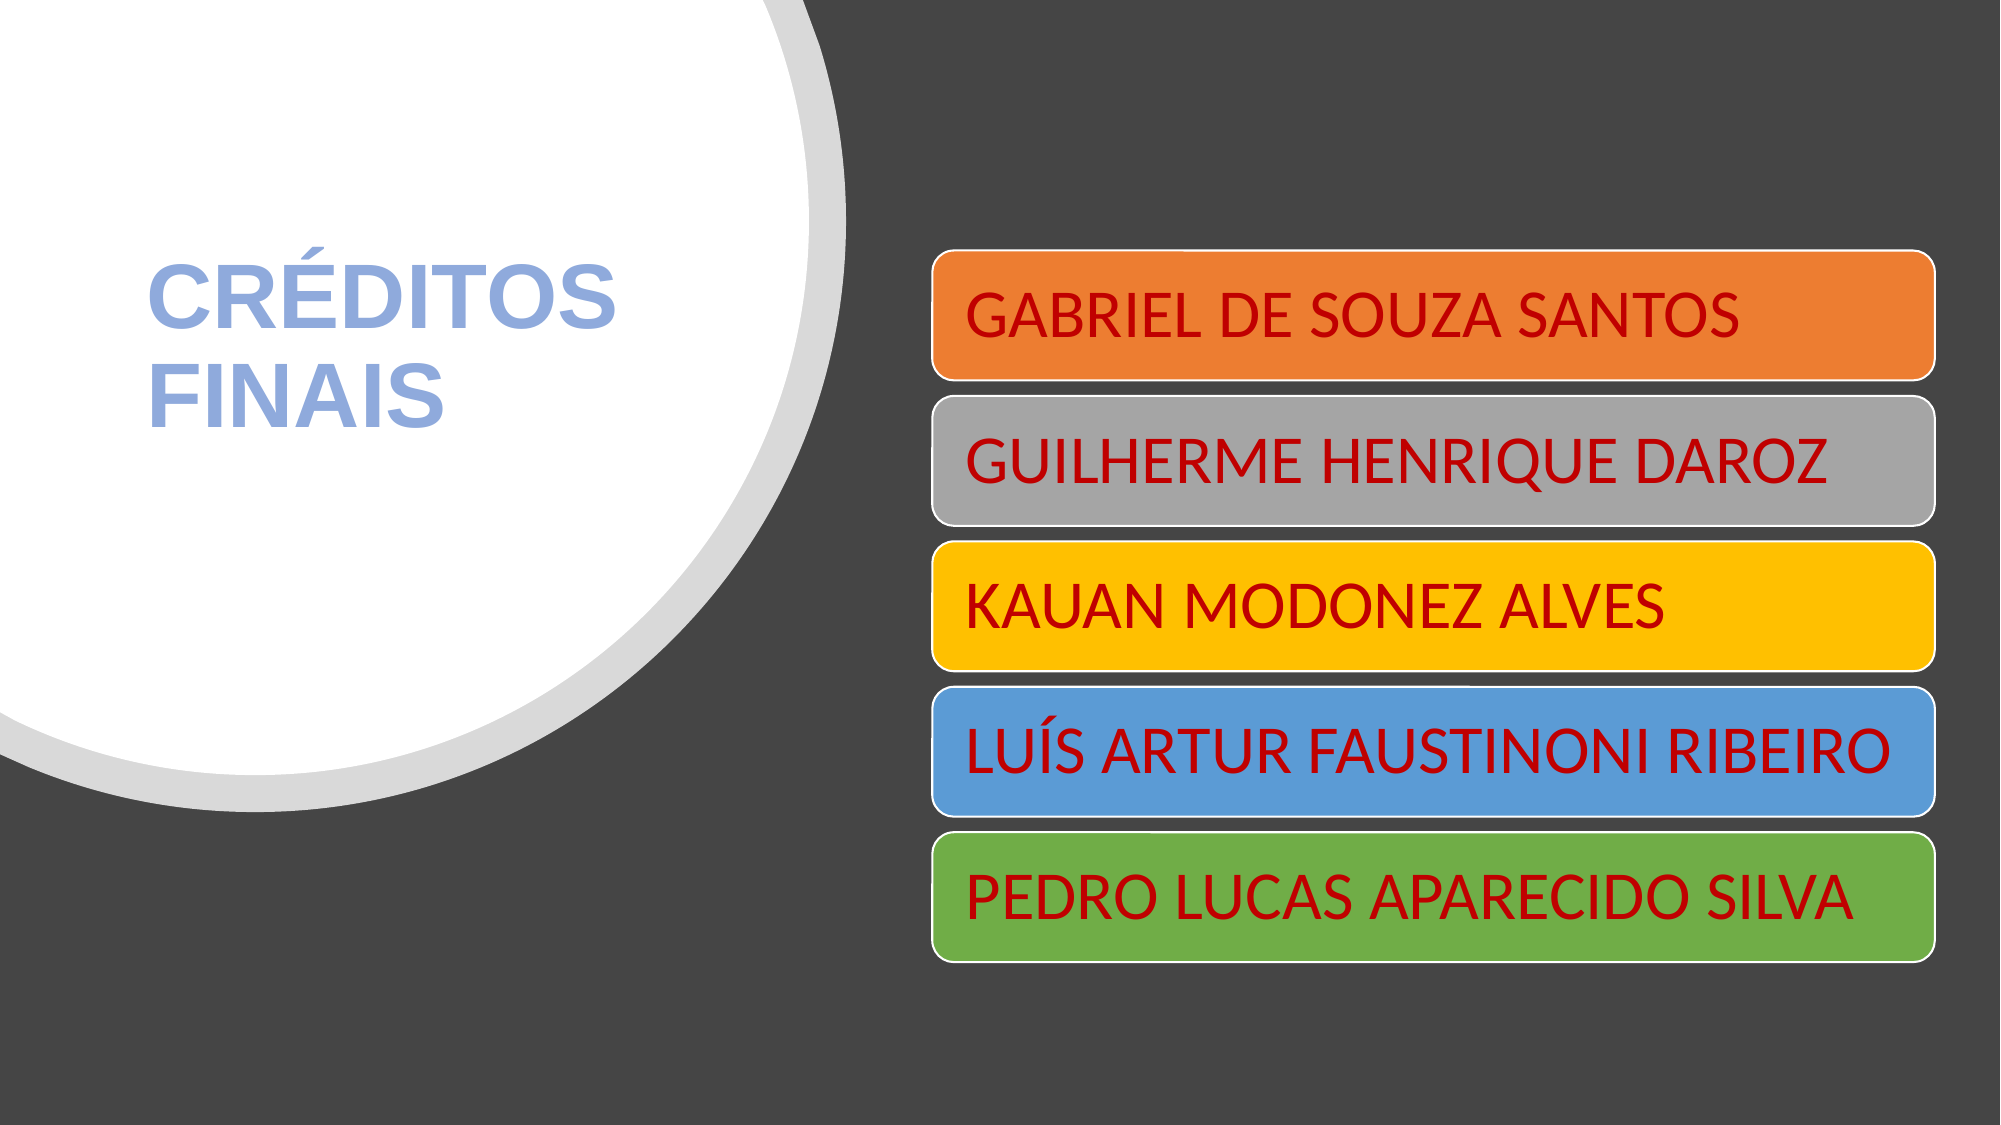

# CRÉDITOS FINAIS
GABRIEL DE SOUZA SANTOS
GUILHERME HENRIQUE DAROZ
KAUAN MODONEZ ALVES
LUÍS ARTUR FAUSTINONI RIBEIRO
PEDRO LUCAS APARECIDO SILVA